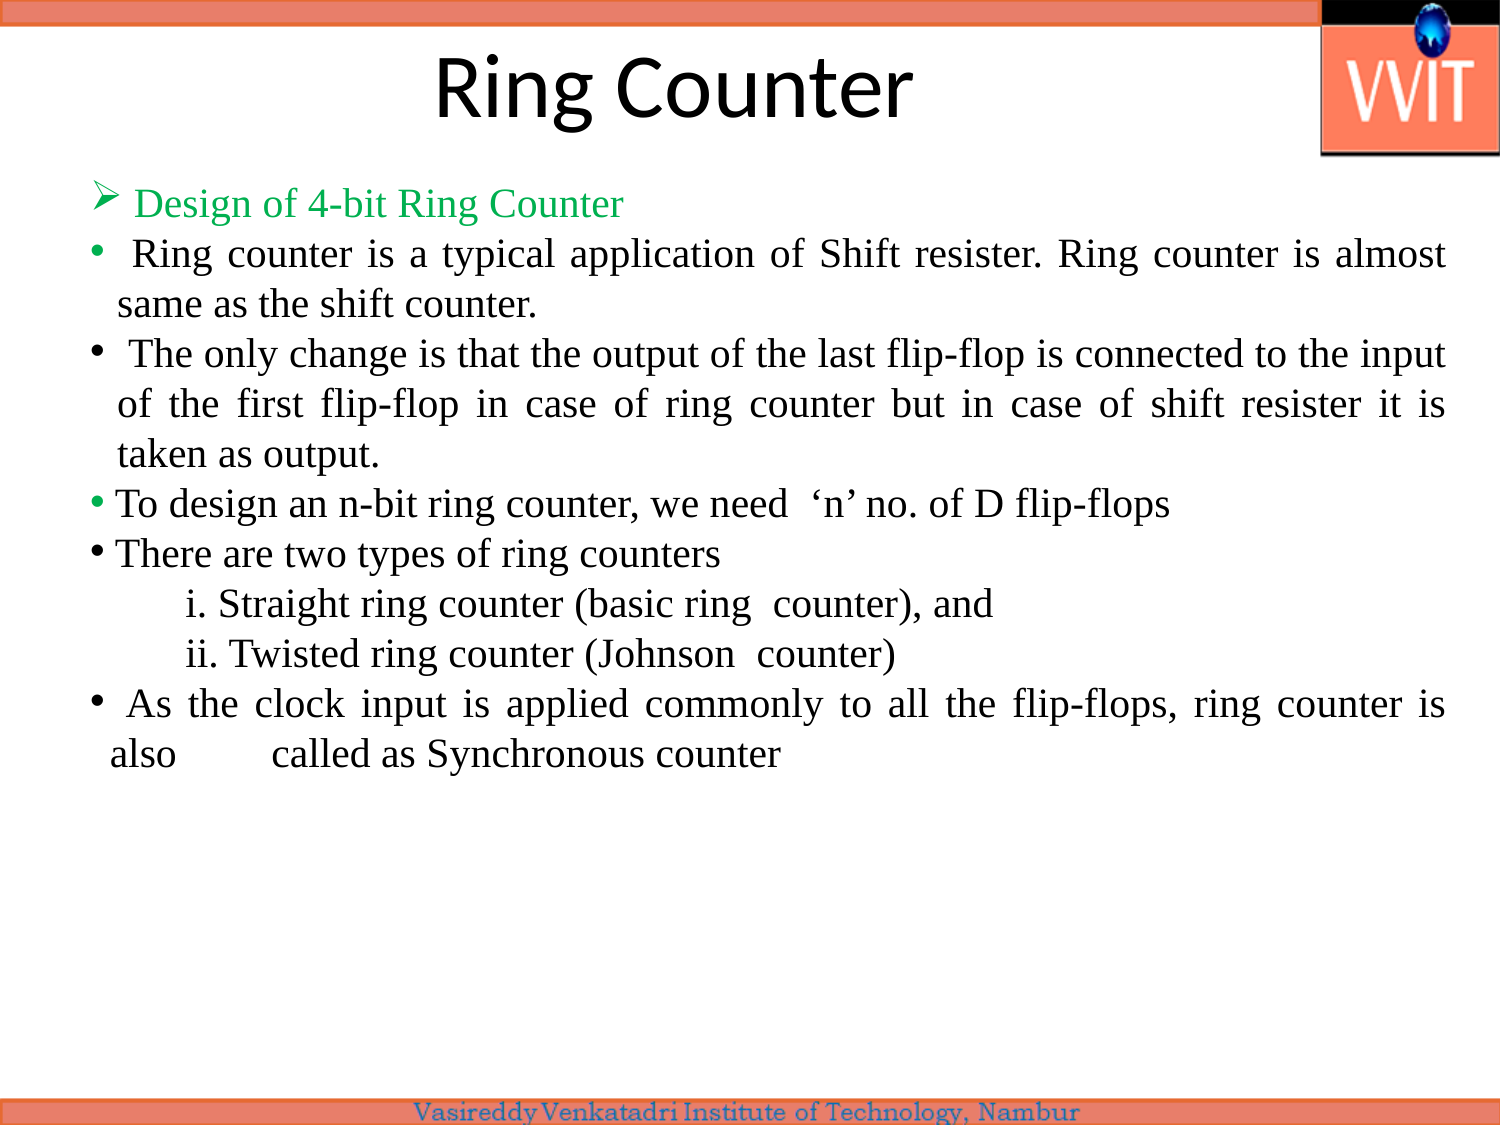

# Ring Counter
 Design of 4-bit Ring Counter
 Ring counter is a typical application of Shift resister. Ring counter is almost same as the shift counter.
 The only change is that the output of the last flip-flop is connected to the input of the first flip-flop in case of ring counter but in case of shift resister it is taken as output.
 To design an n-bit ring counter, we need  ‘n’ no. of D flip-flops
 There are two types of ring counters
	i. Straight ring counter (basic ring  counter), and
	ii. Twisted ring counter (Johnson  counter)
 As the clock input is applied commonly to all the flip-flops, ring counter is also         called as Synchronous counter